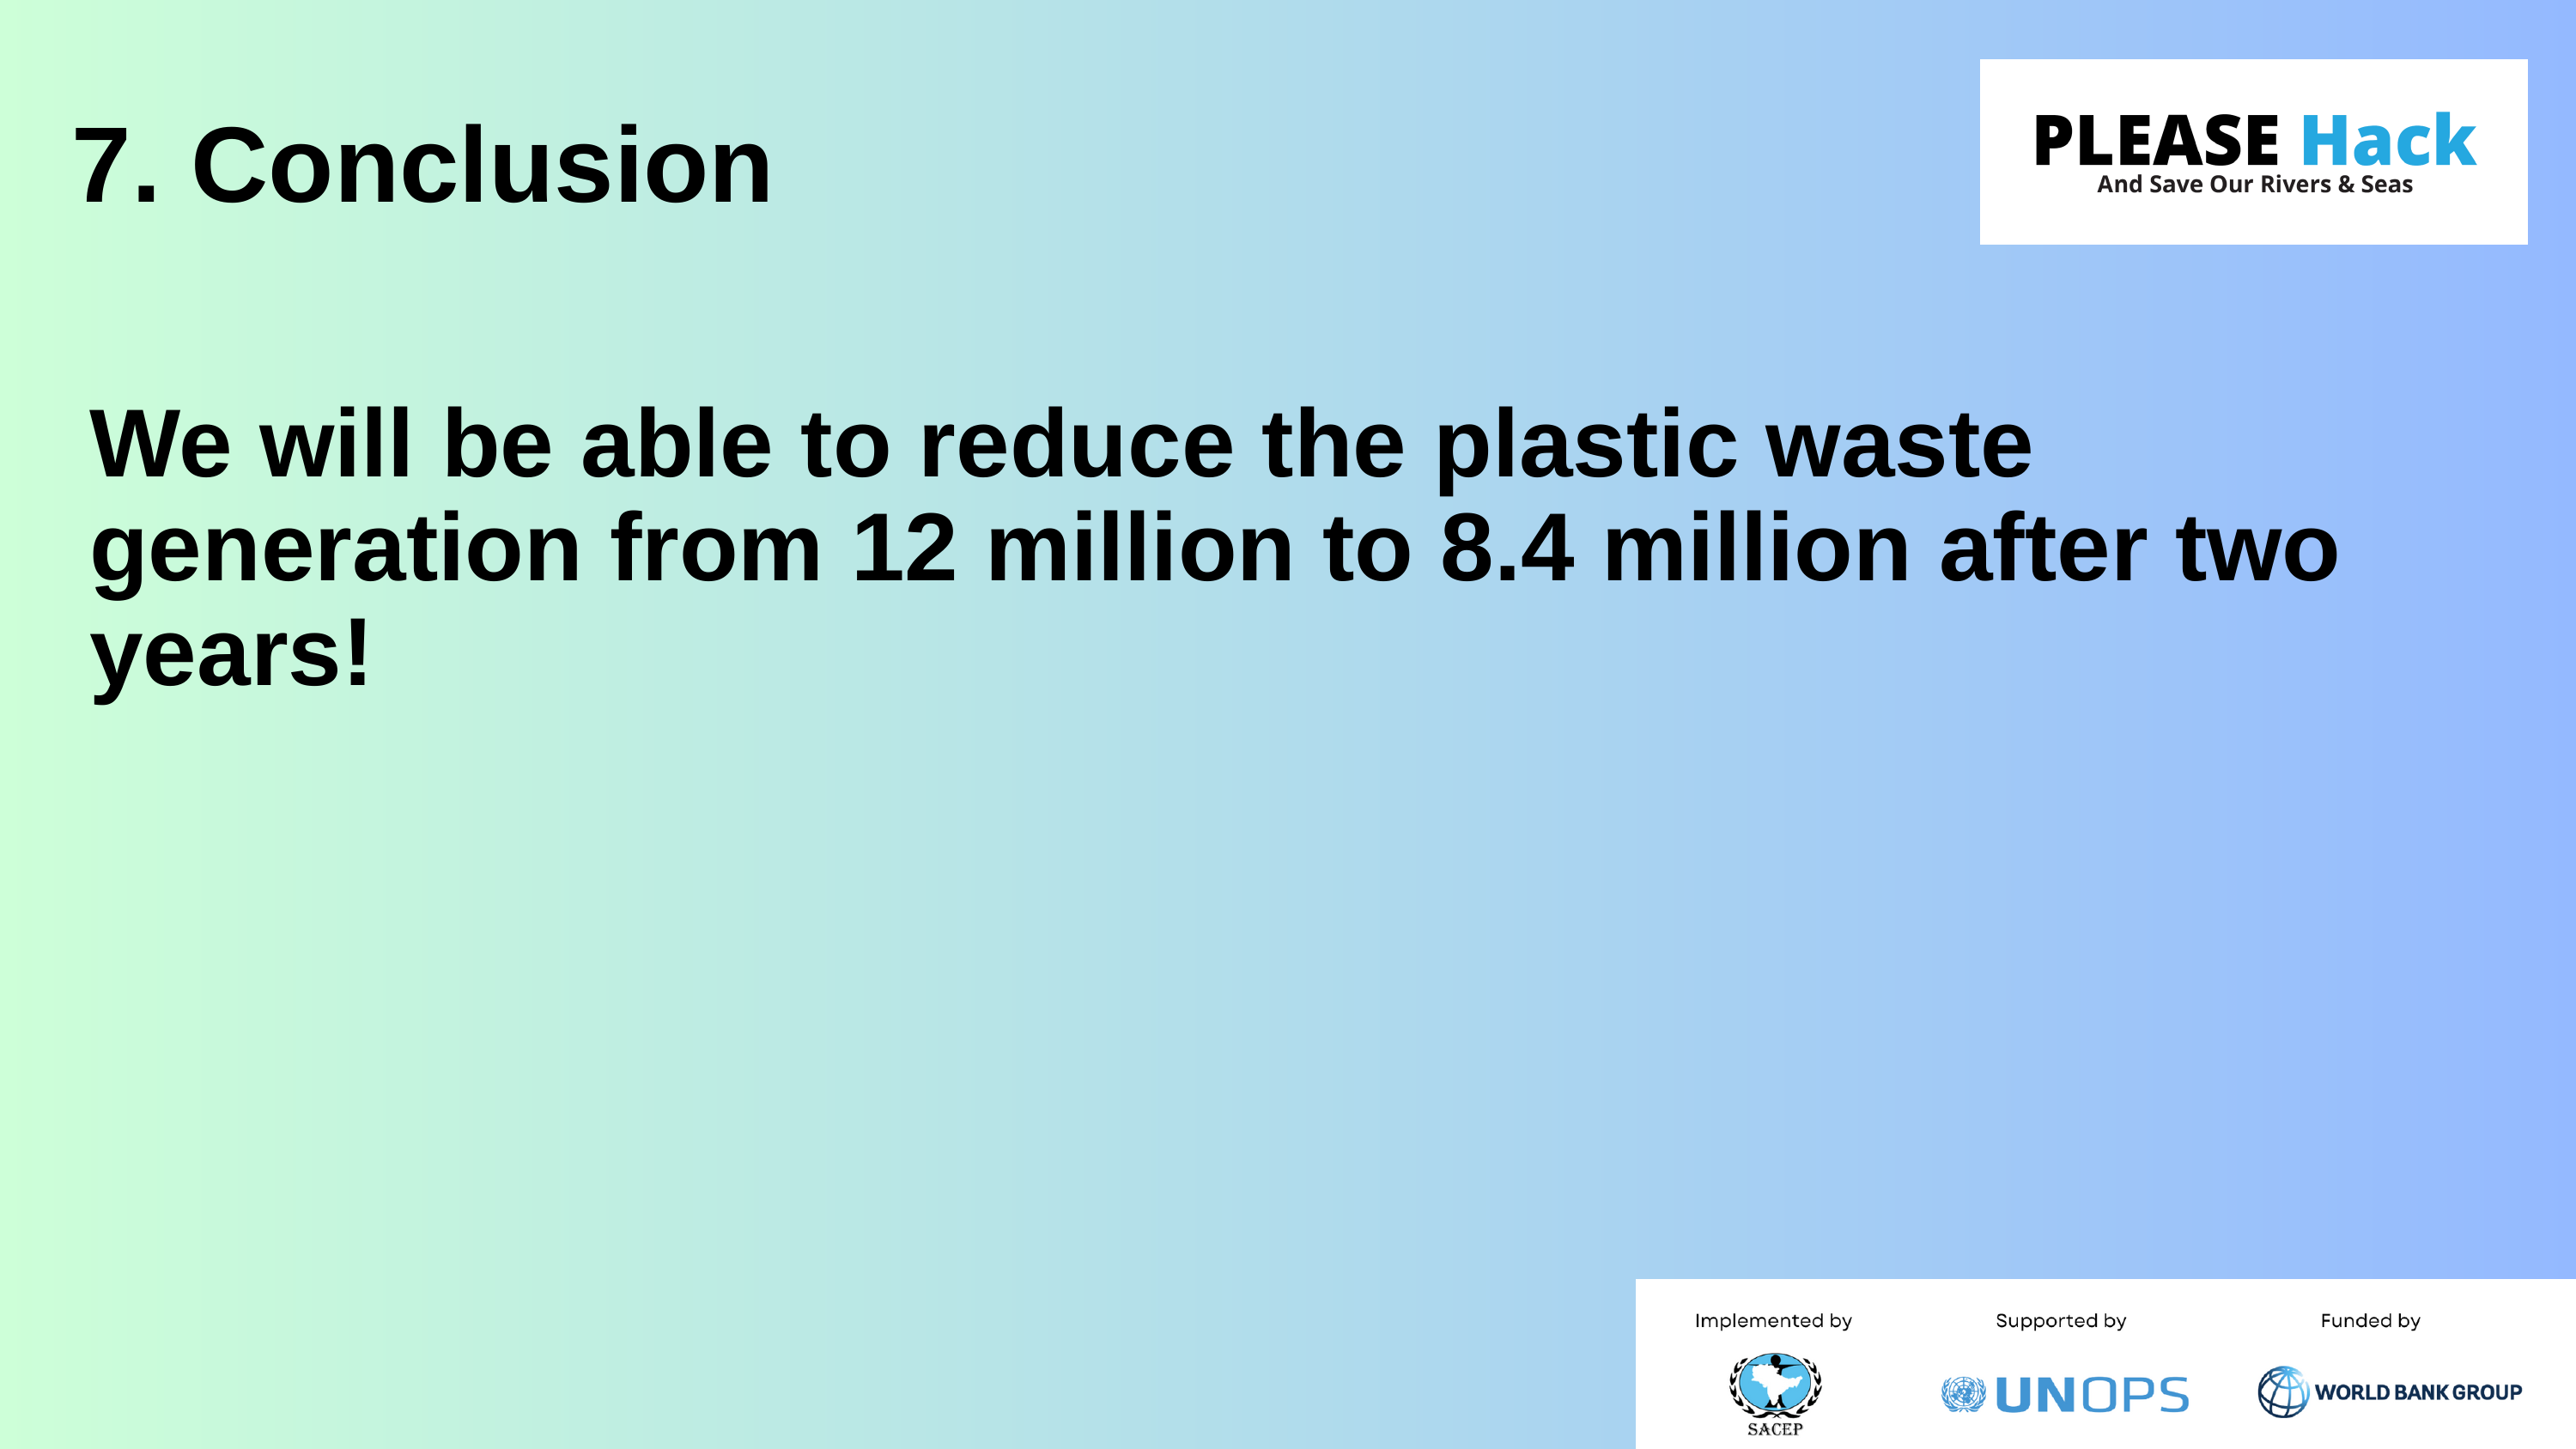

7. Conclusion

We will be able to reduce the plastic waste generation from 12 million to 8.4 million after two years!